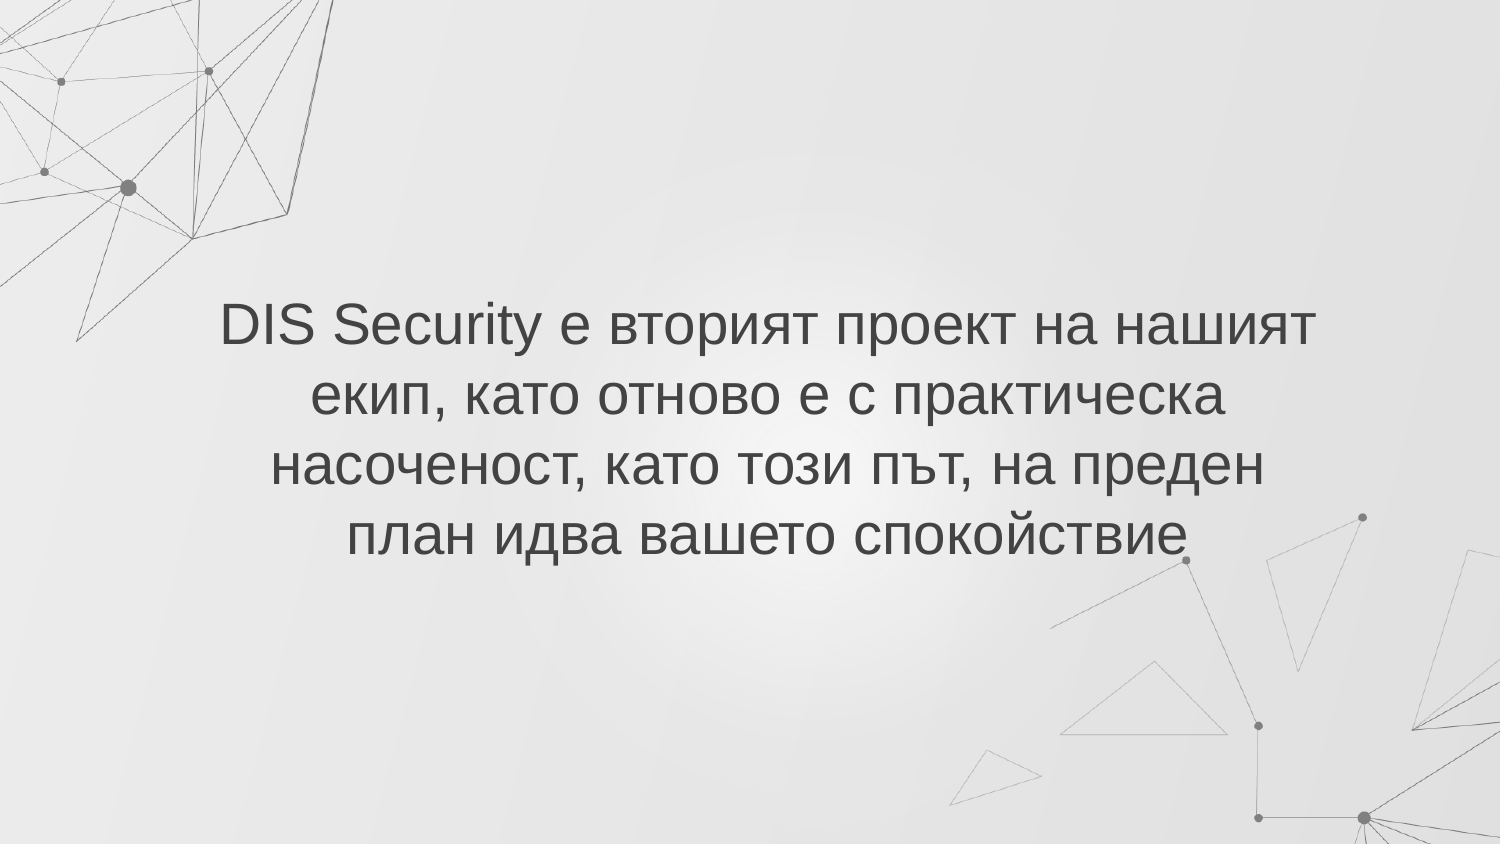

# DIS Security е вторият проект на нашият екип, като отново е с практическа насоченост, като този път, на преден план идва вашето спокойствие